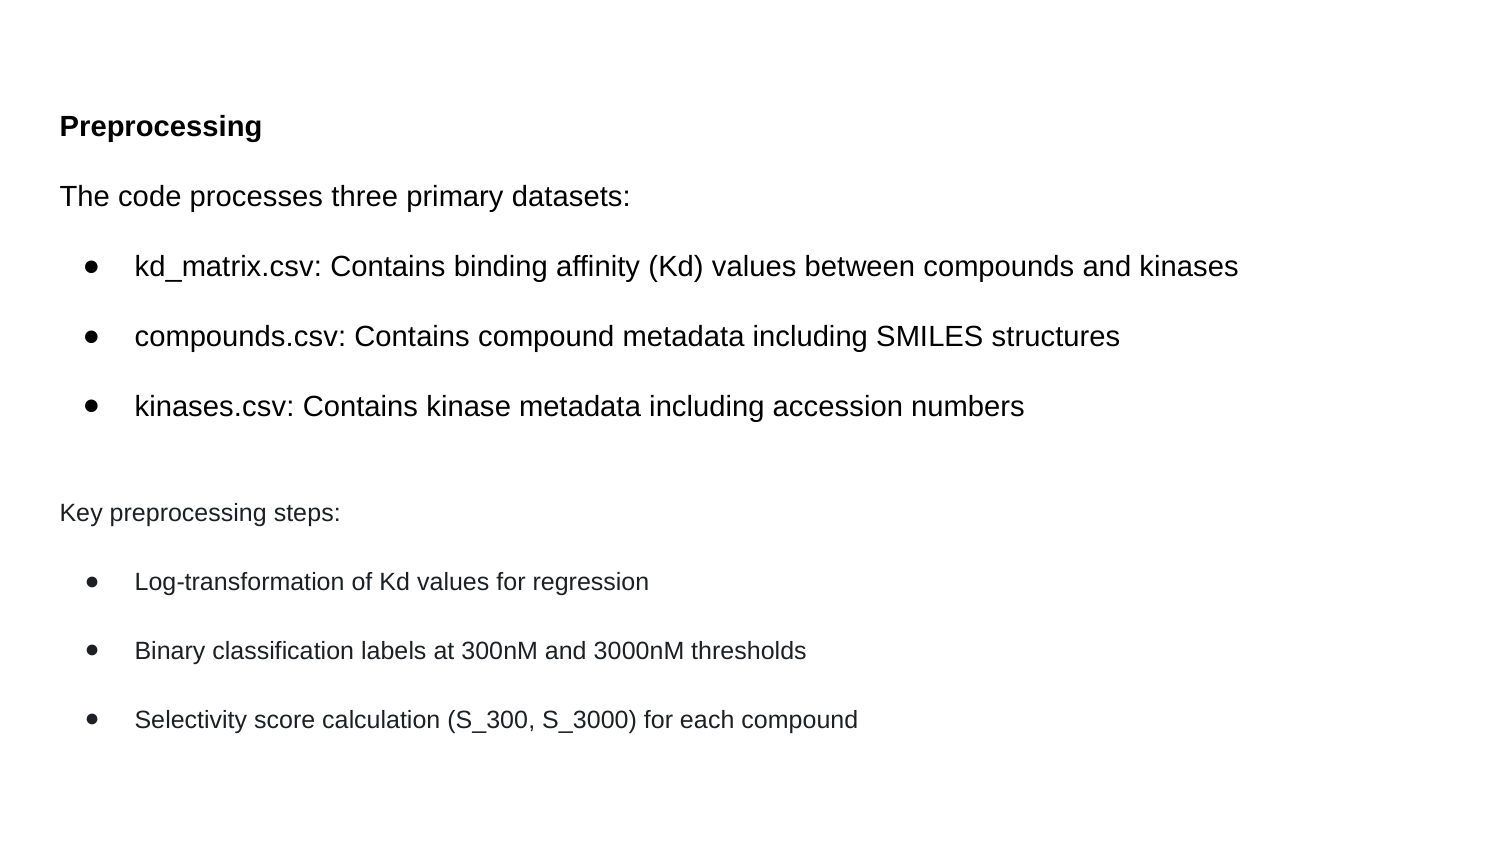

Preprocessing

The code processes three primary datasets:

kd_matrix.csv: Contains binding affinity (Kd) values between compounds and kinases

compounds.csv: Contains compound metadata including SMILES structures

kinases.csv: Contains kinase metadata including accession numbers

Key preprocessing steps:

Log-transformation of Kd values for regression

Binary classification labels at 300nM and 3000nM thresholds

Selectivity score calculation (S_300, S_3000) for each compound